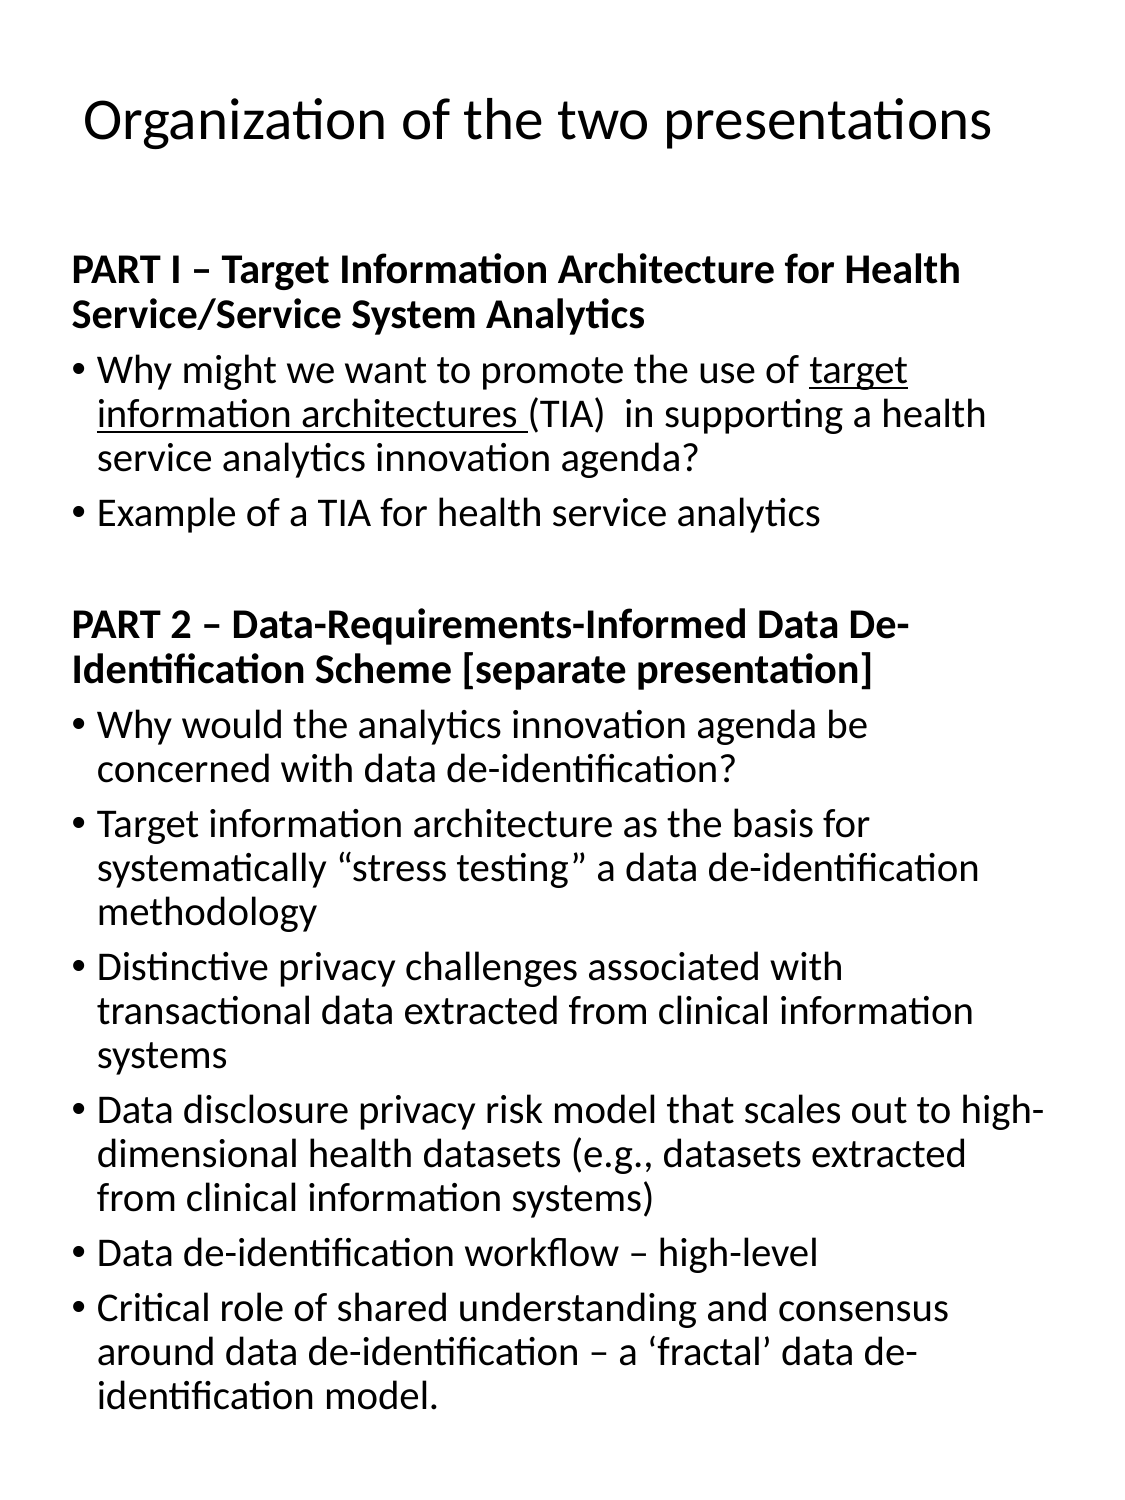

# Organization of the two presentations
PART I – Target Information Architecture for Health Service/Service System Analytics
Why might we want to promote the use of target information architectures (TIA)  in supporting a health service analytics innovation agenda?
Example of a TIA for health service analytics

PART 2 – Data-Requirements-Informed Data De-Identification Scheme [separate presentation]
Why would the analytics innovation agenda be concerned with data de-identification?
Target information architecture as the basis for systematically “stress testing” a data de-identification methodology
Distinctive privacy challenges associated with transactional data extracted from clinical information systems
Data disclosure privacy risk model that scales out to high-dimensional health datasets (e.g., datasets extracted from clinical information systems)
Data de-identification workflow – high-level
Critical role of shared understanding and consensus around data de-identification – a ‘fractal’ data de-identification model.